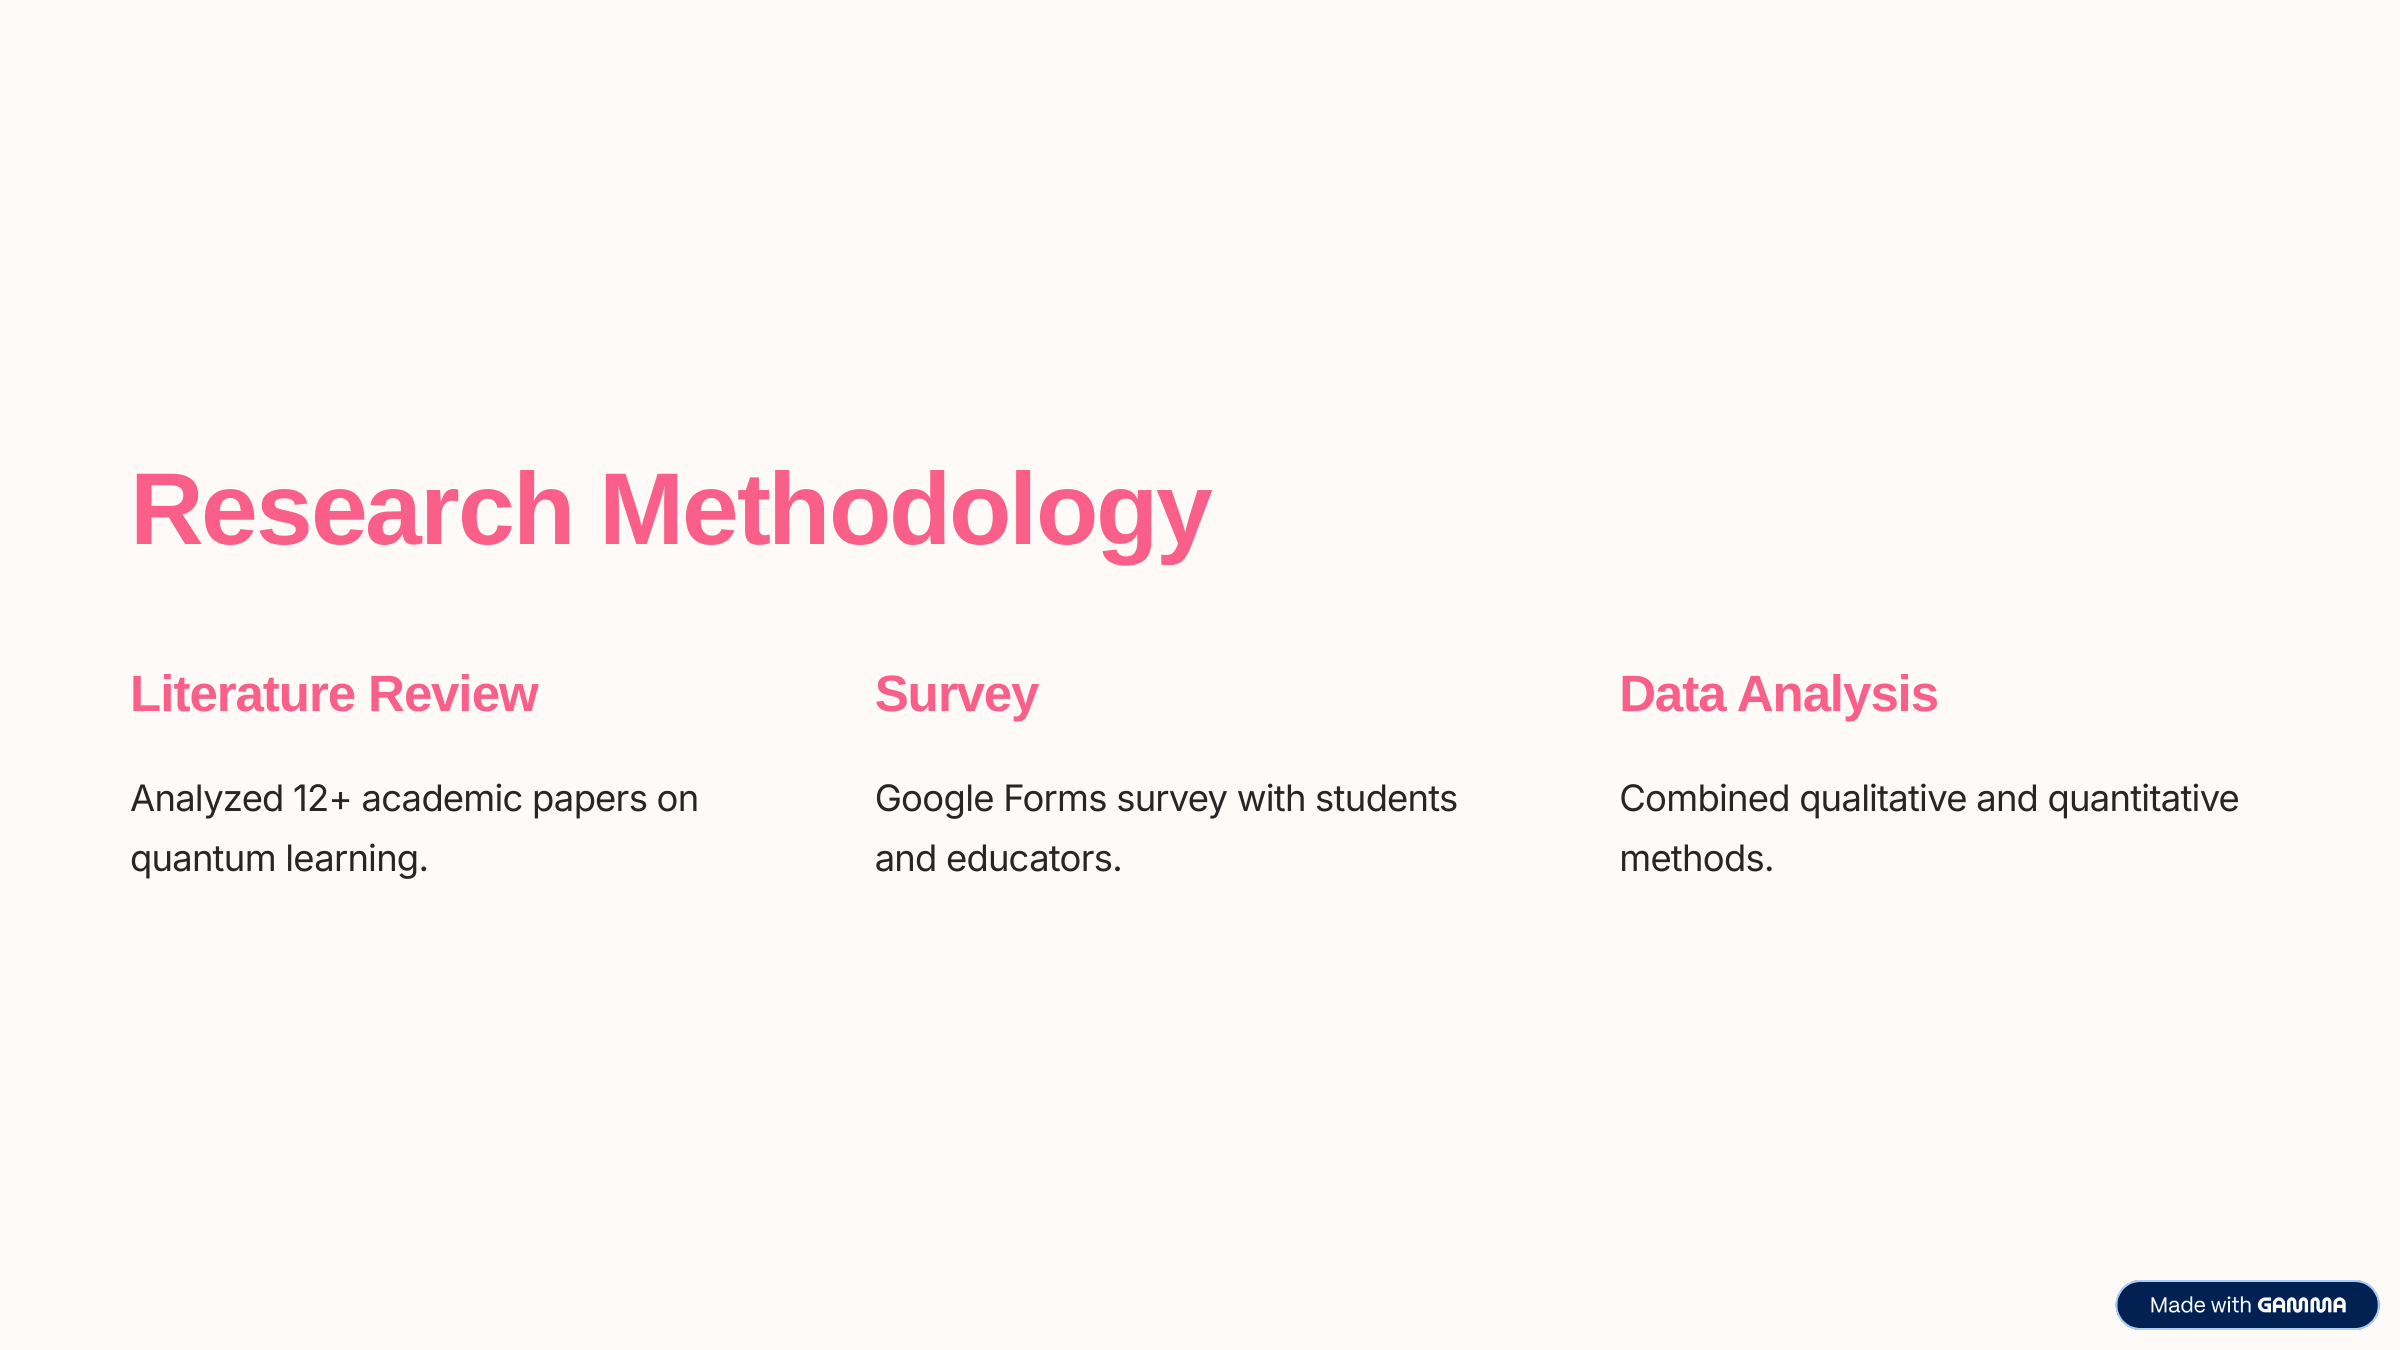

Research Methodology
Literature Review
Survey
Data Analysis
Analyzed 12+ academic papers on quantum learning.
Google Forms survey with students and educators.
Combined qualitative and quantitative methods.